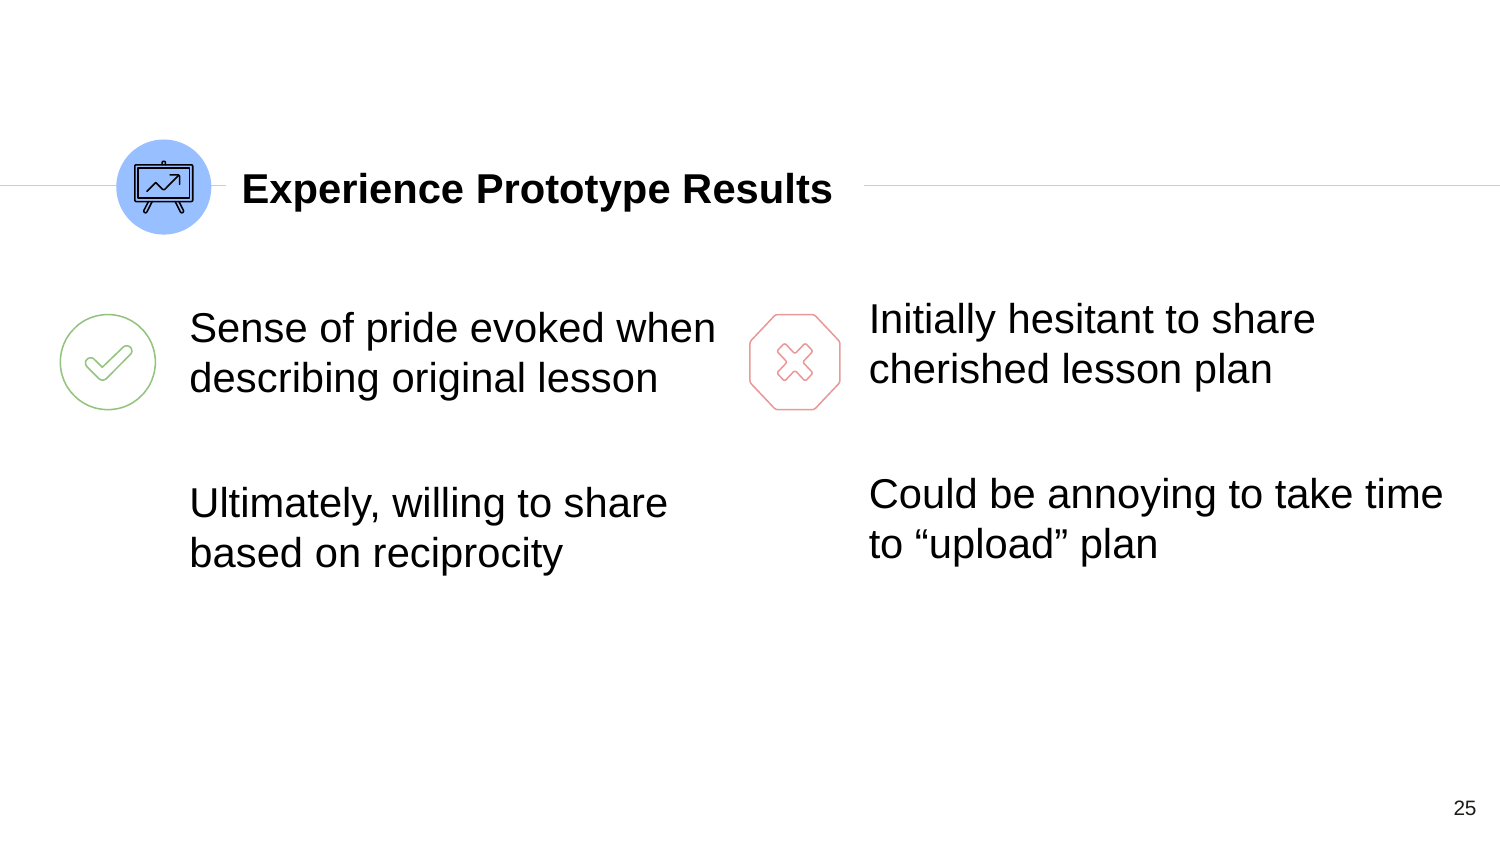

# Experience Prototype Results

Initially hesitant to share cherished lesson plan

Could be annoying to take time to “upload” plan
Sense of pride evoked when describing original lesson

Ultimately, willing to share based on reciprocity

25